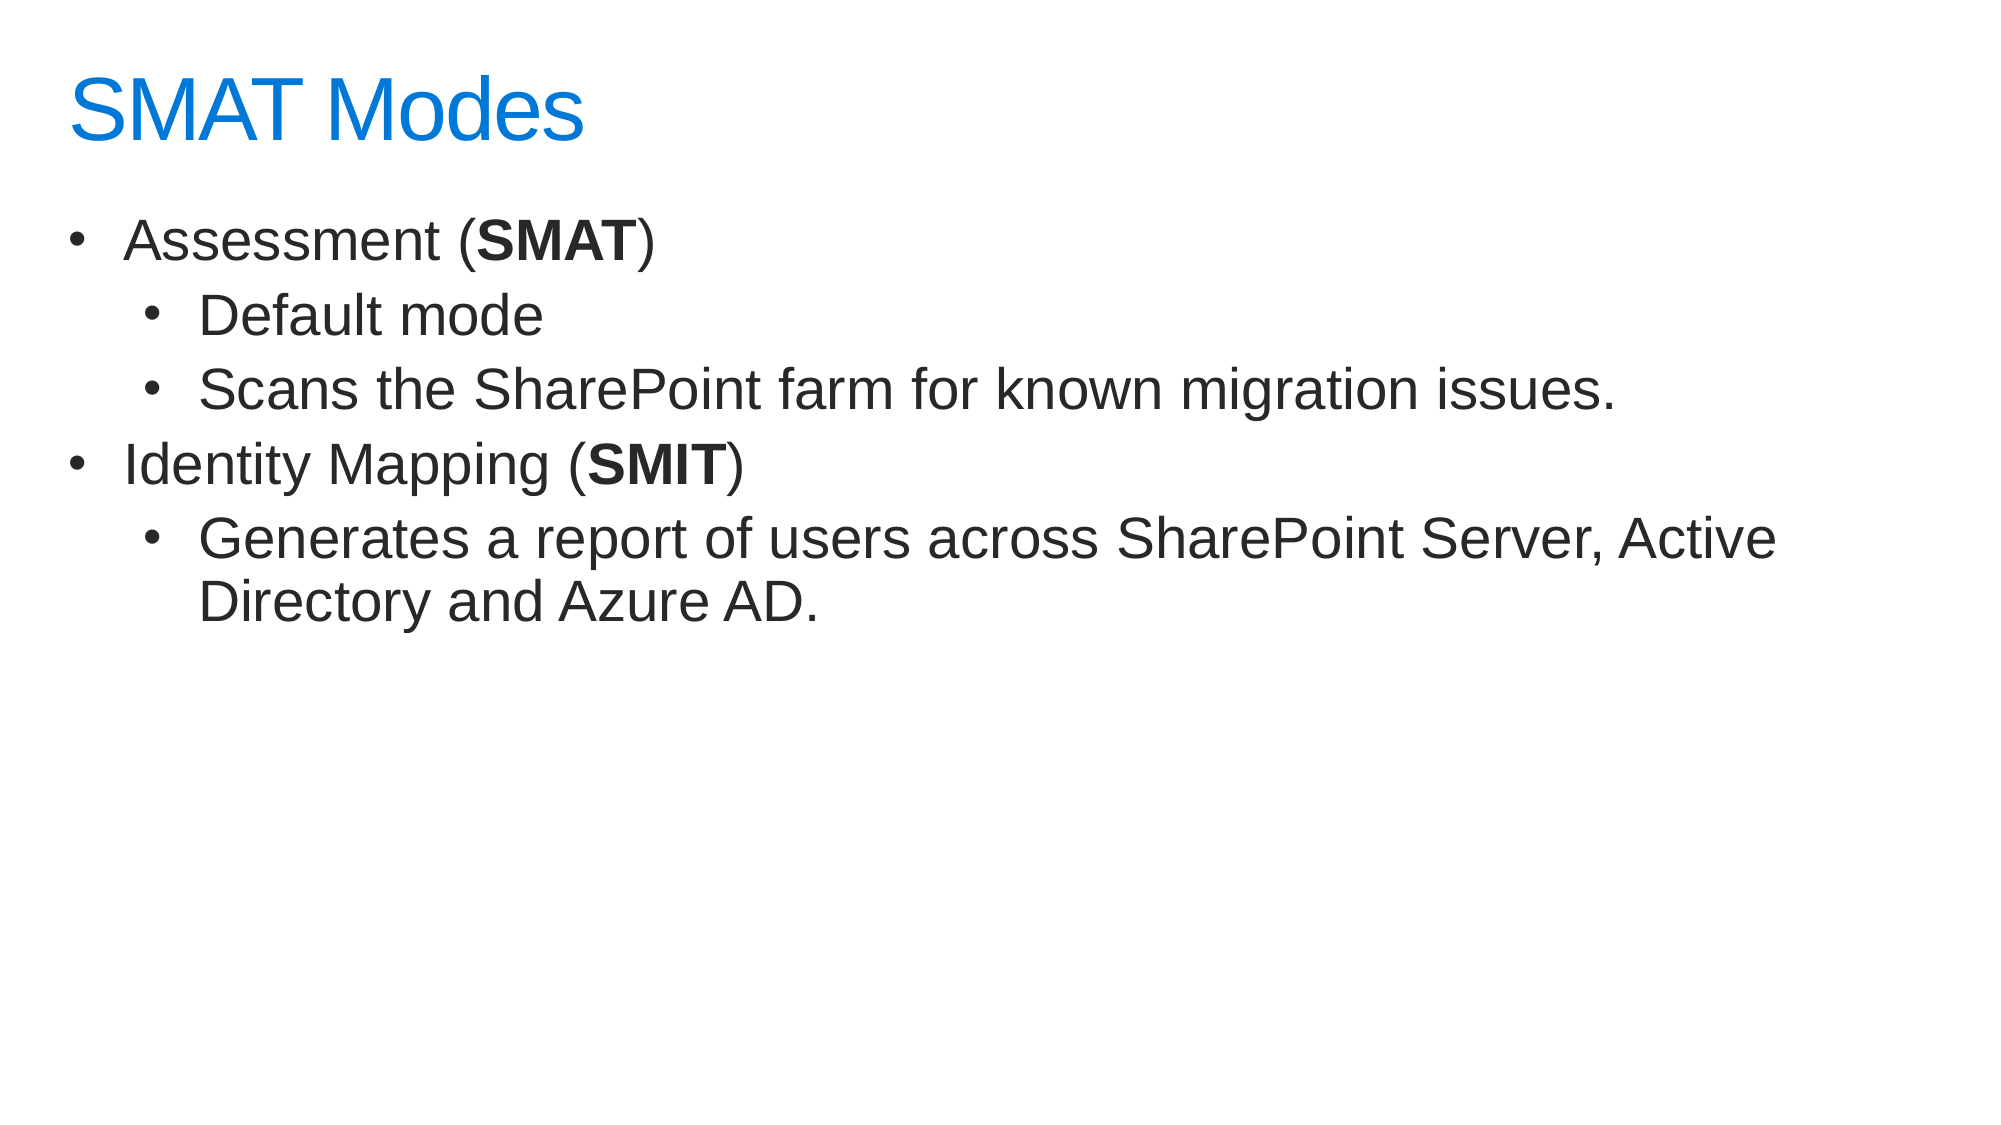

# SMAT Modes
Assessment (SMAT)
Default mode
Scans the SharePoint farm for known migration issues.
Identity Mapping (SMIT)
Generates a report of users across SharePoint Server, Active Directory and Azure AD.